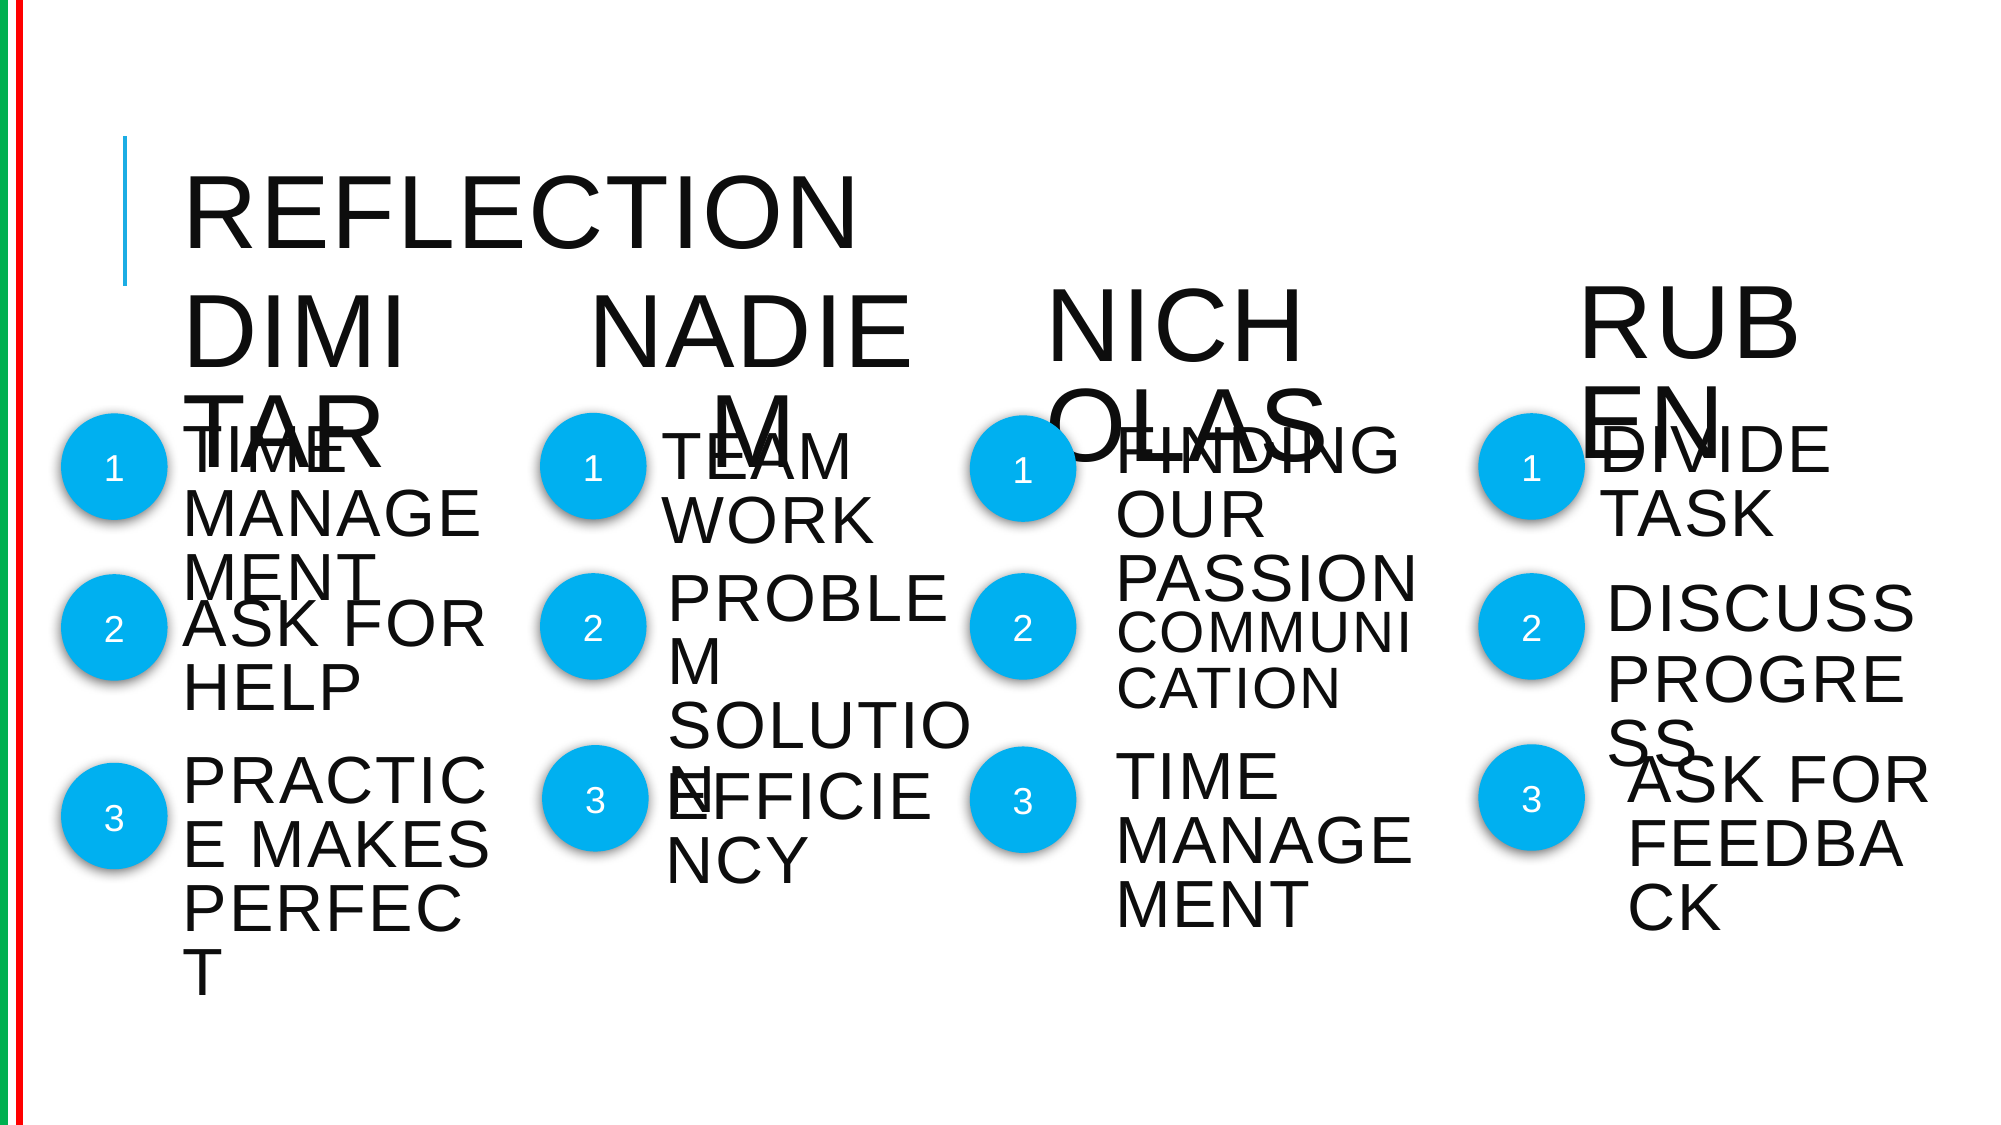

# reflection
Ruben
Nicholas
Dimitar
Nadiem
1
1
1
Time management
Divide task
1
Finding our passion
Team work
Discuss progress
Problem solution
2
2
2
2
Ask for help
communication
Time management
Ask for feedback
3
Practice makes perfect
3
3
efficiency
3